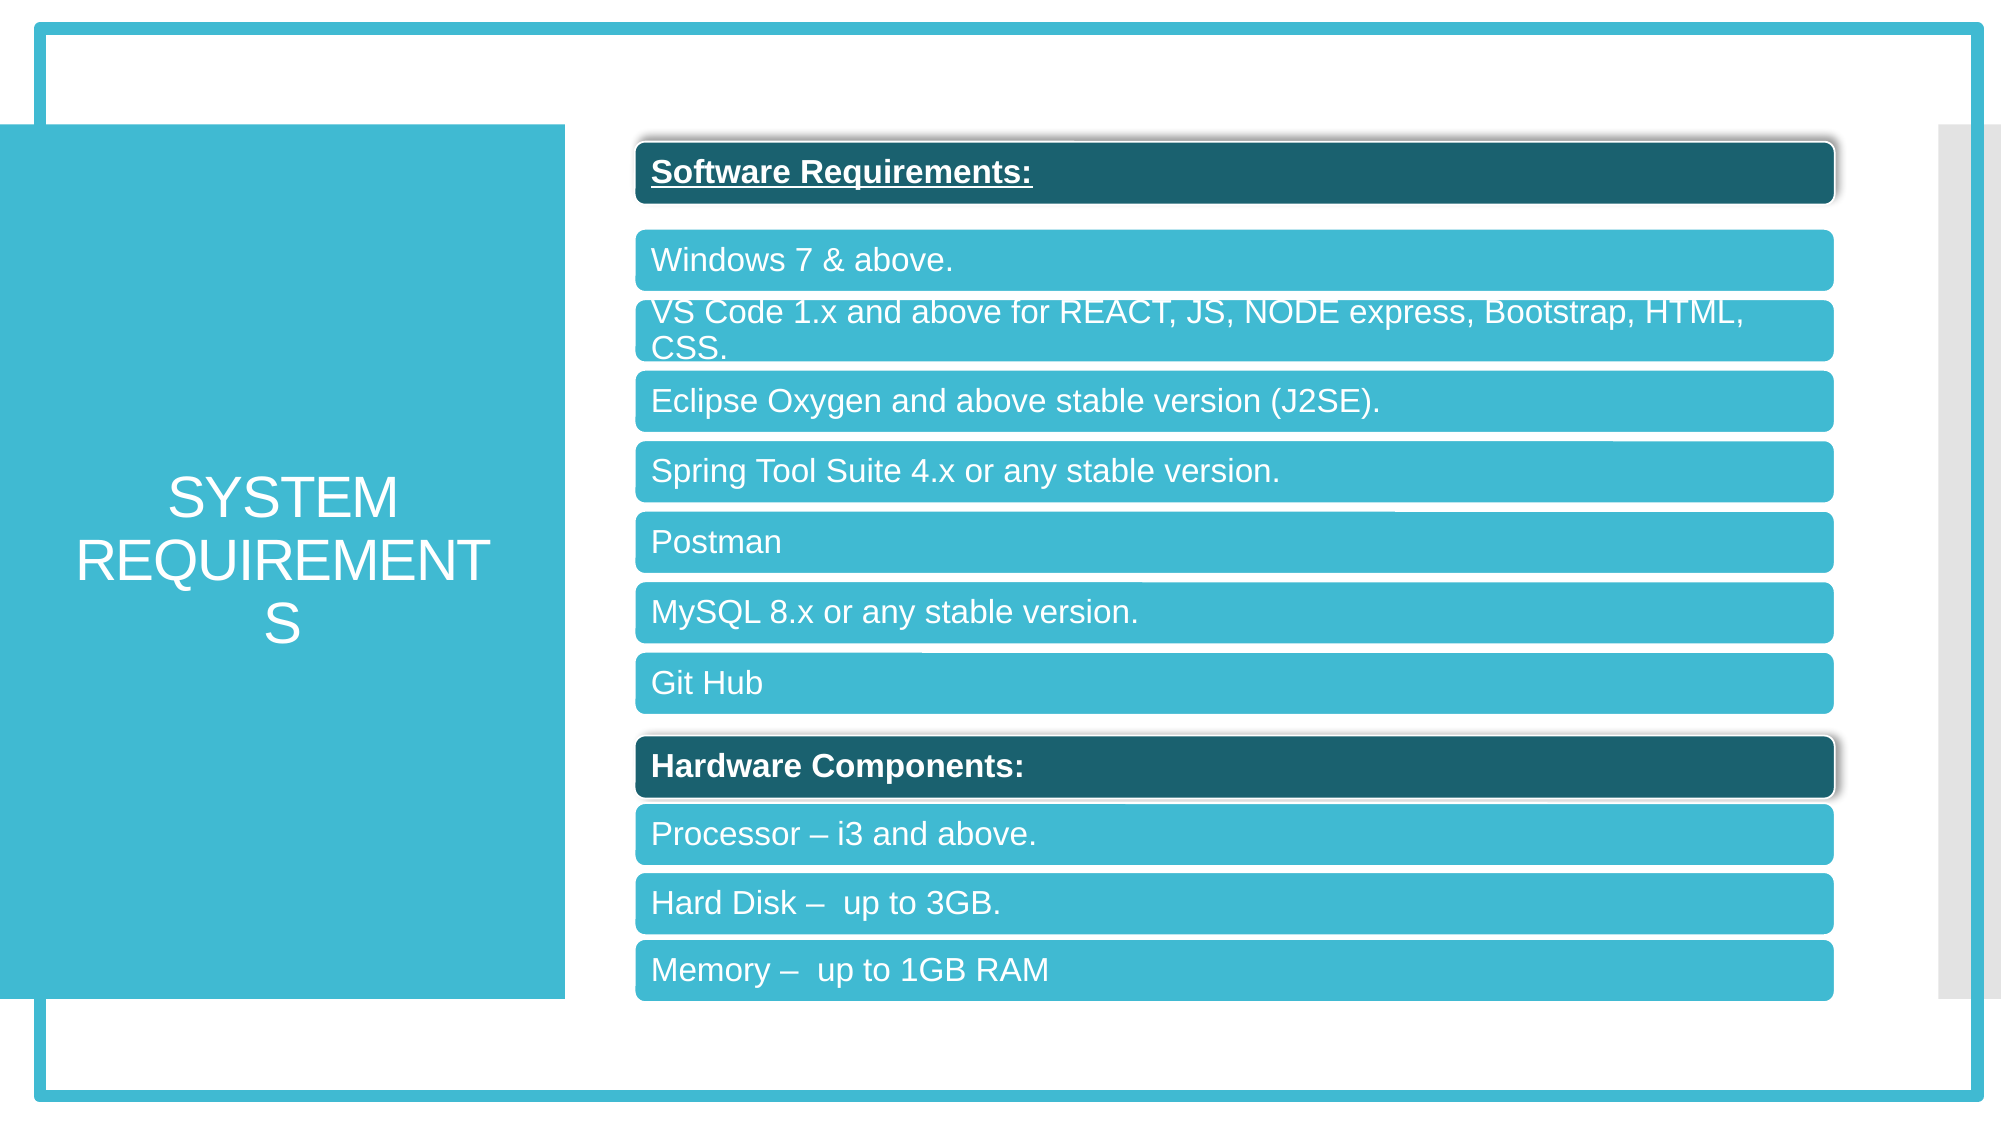

Software Requirements:
Windows 7 & above.
VS Code 1.x and above for REACT, JS, NODE express, Bootstrap, HTML, CSS.
Eclipse Oxygen and above stable version (J2SE).
Spring Tool Suite 4.x or any stable version.
Postman
MySQL 8.x or any stable version.
Git Hub
Hardware Components:
Processor – i3 and above.
Hard Disk –  up to 3GB.
Memory –  up to 1GB RAM
# SYSTEM REQUIREMENTS